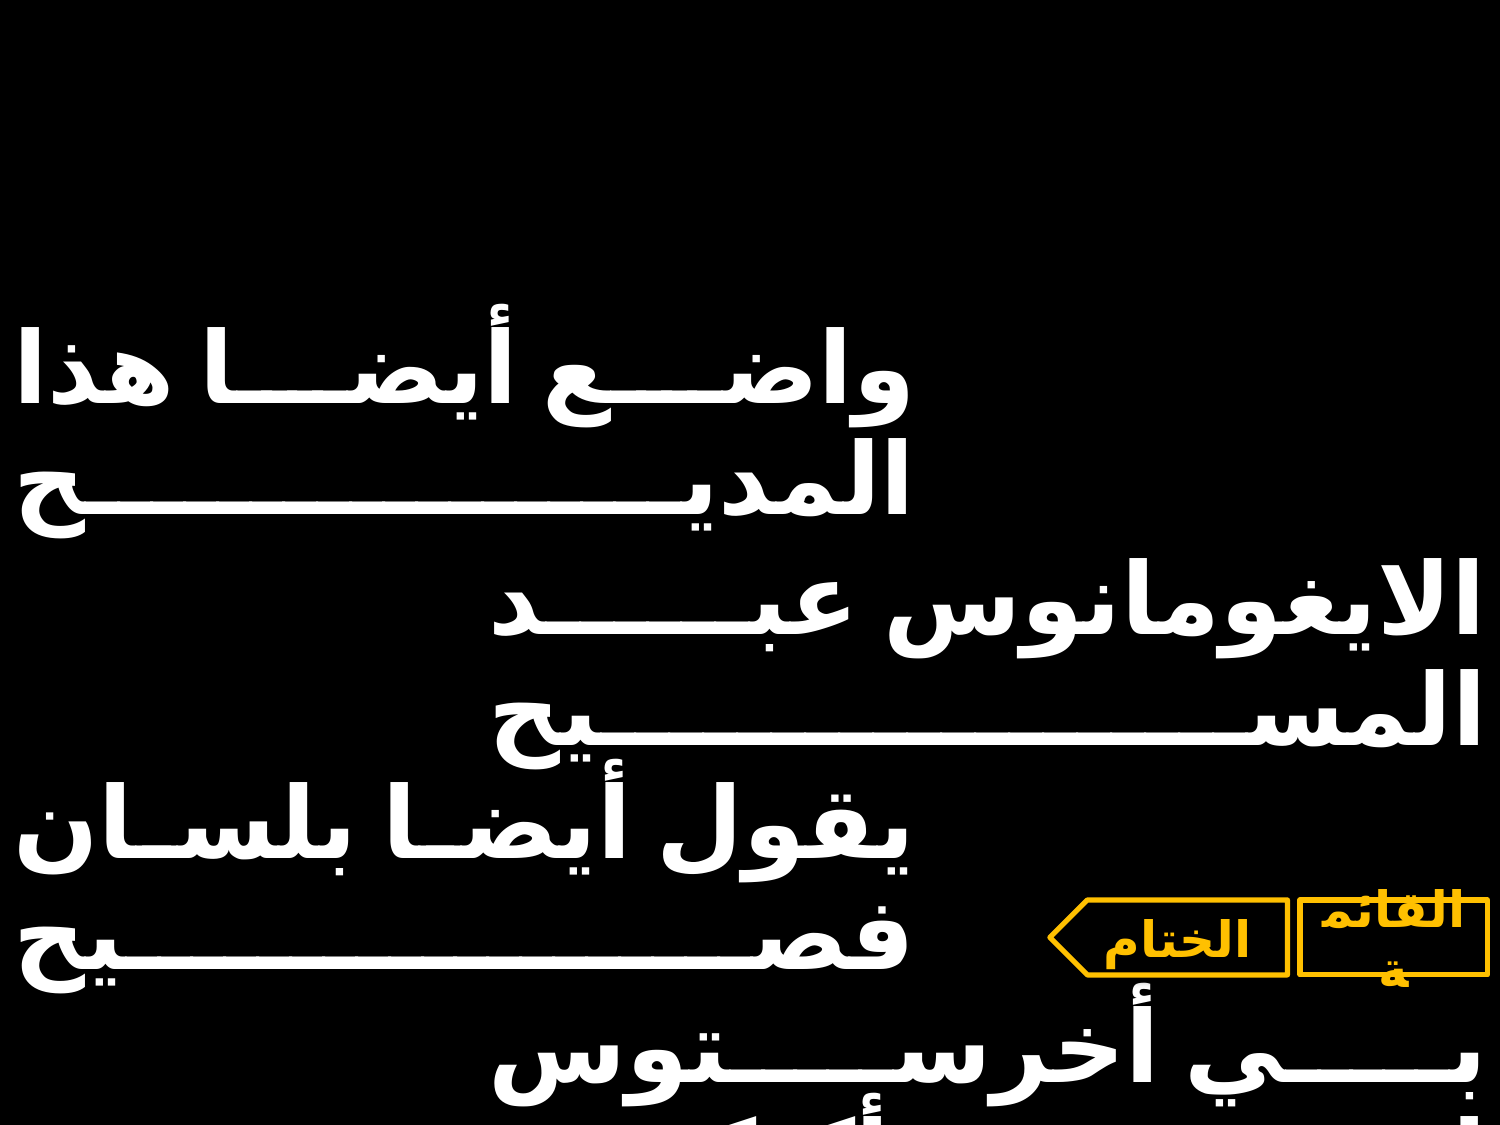

| واضع أيضا هذا المديح |  |  |
| --- | --- | --- |
|  | الايغومانوس عبد المسيح |  |
| يقول أيضا بلسان فصيح |  |  |
|  | بي أخرستوس انيستي أكنكرون |  |
الختام
القائمة